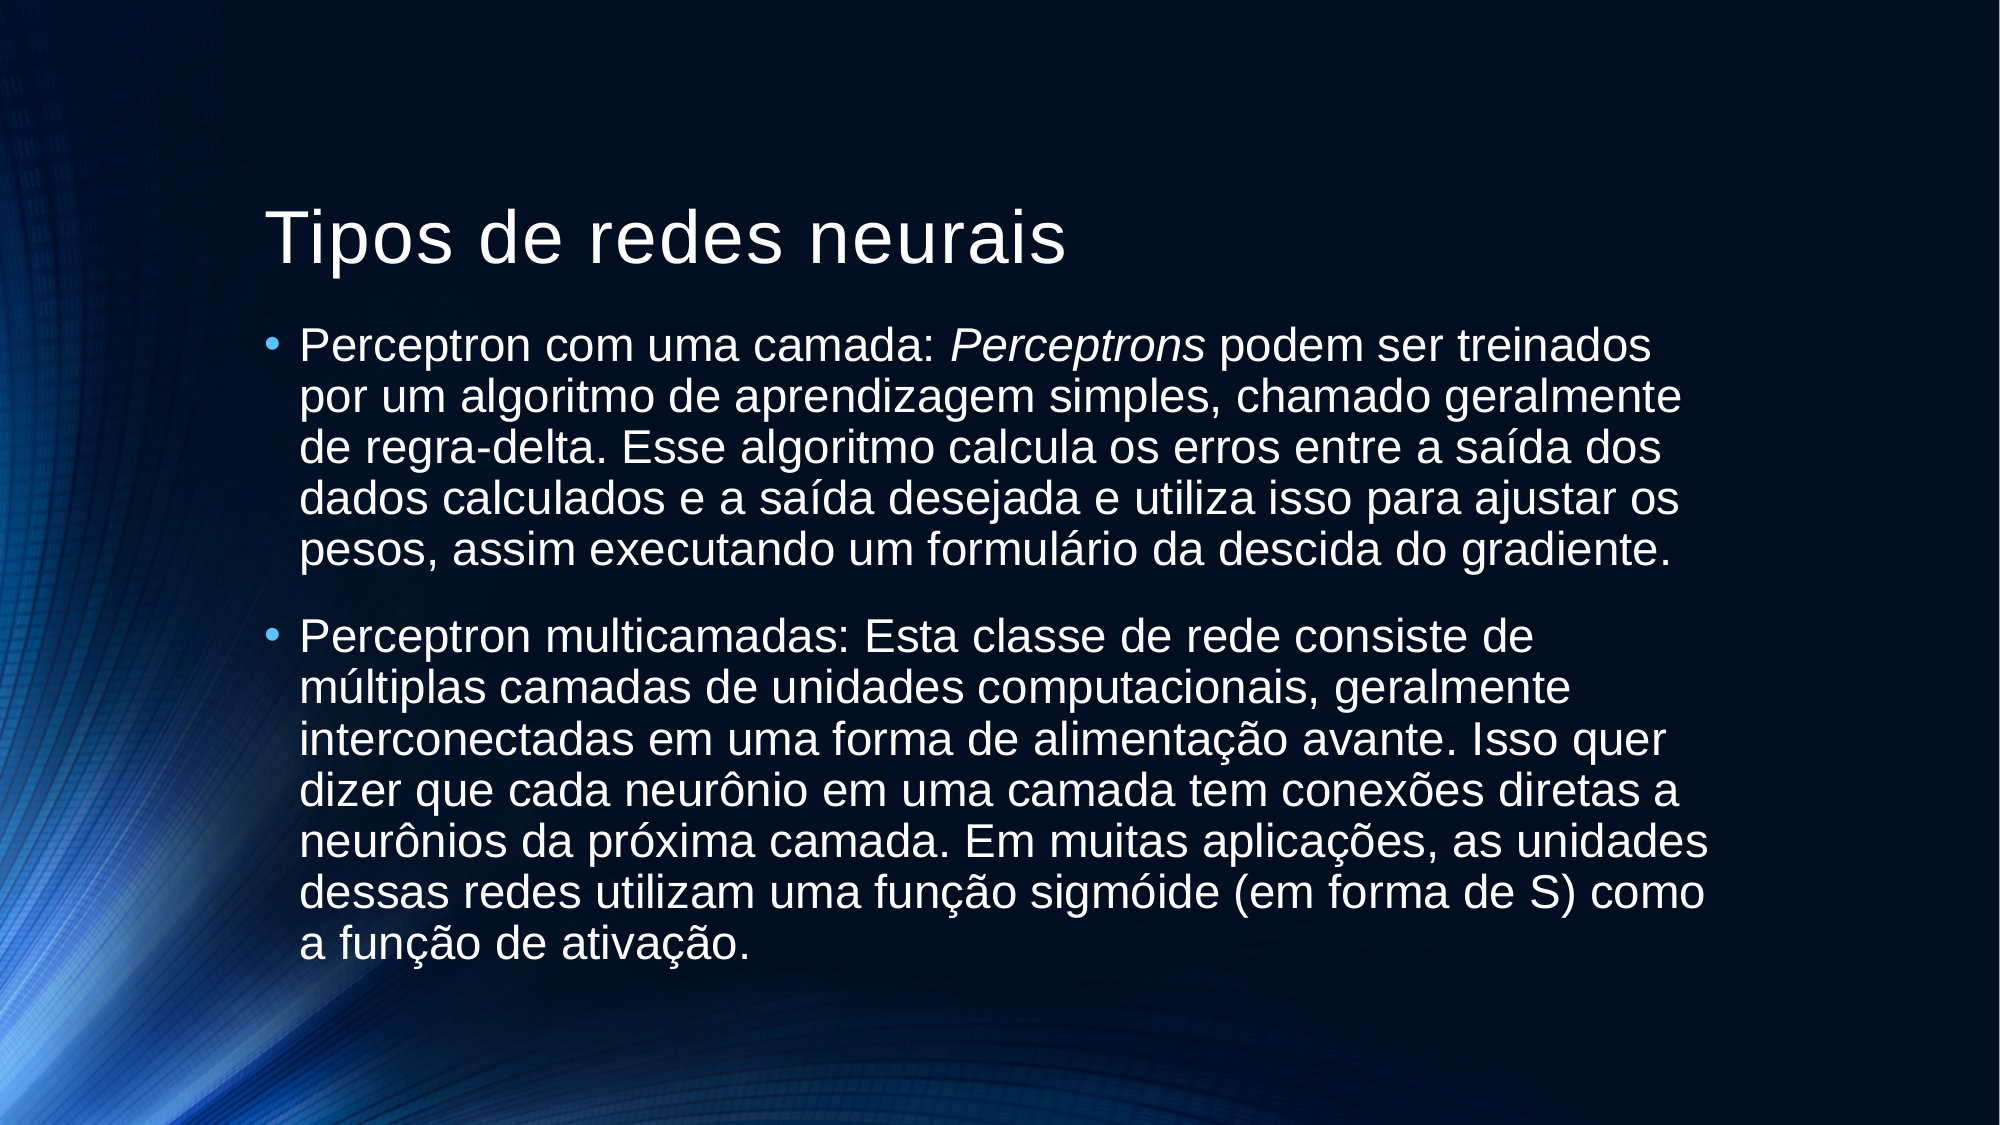

# Tipos de redes neurais
Perceptron com uma camada: Perceptrons podem ser treinados por um algoritmo de aprendizagem simples, chamado geralmente de regra-delta. Esse algoritmo calcula os erros entre a saída dos dados calculados e a saída desejada e utiliza isso para ajustar os pesos, assim executando um formulário da descida do gradiente.
Perceptron multicamadas: Esta classe de rede consiste de múltiplas camadas de unidades computacionais, geralmente interconectadas em uma forma de alimentação avante. Isso quer dizer que cada neurônio em uma camada tem conexões diretas a neurônios da próxima camada. Em muitas aplicações, as unidades dessas redes utilizam uma função sigmóide (em forma de S) como a função de ativação.